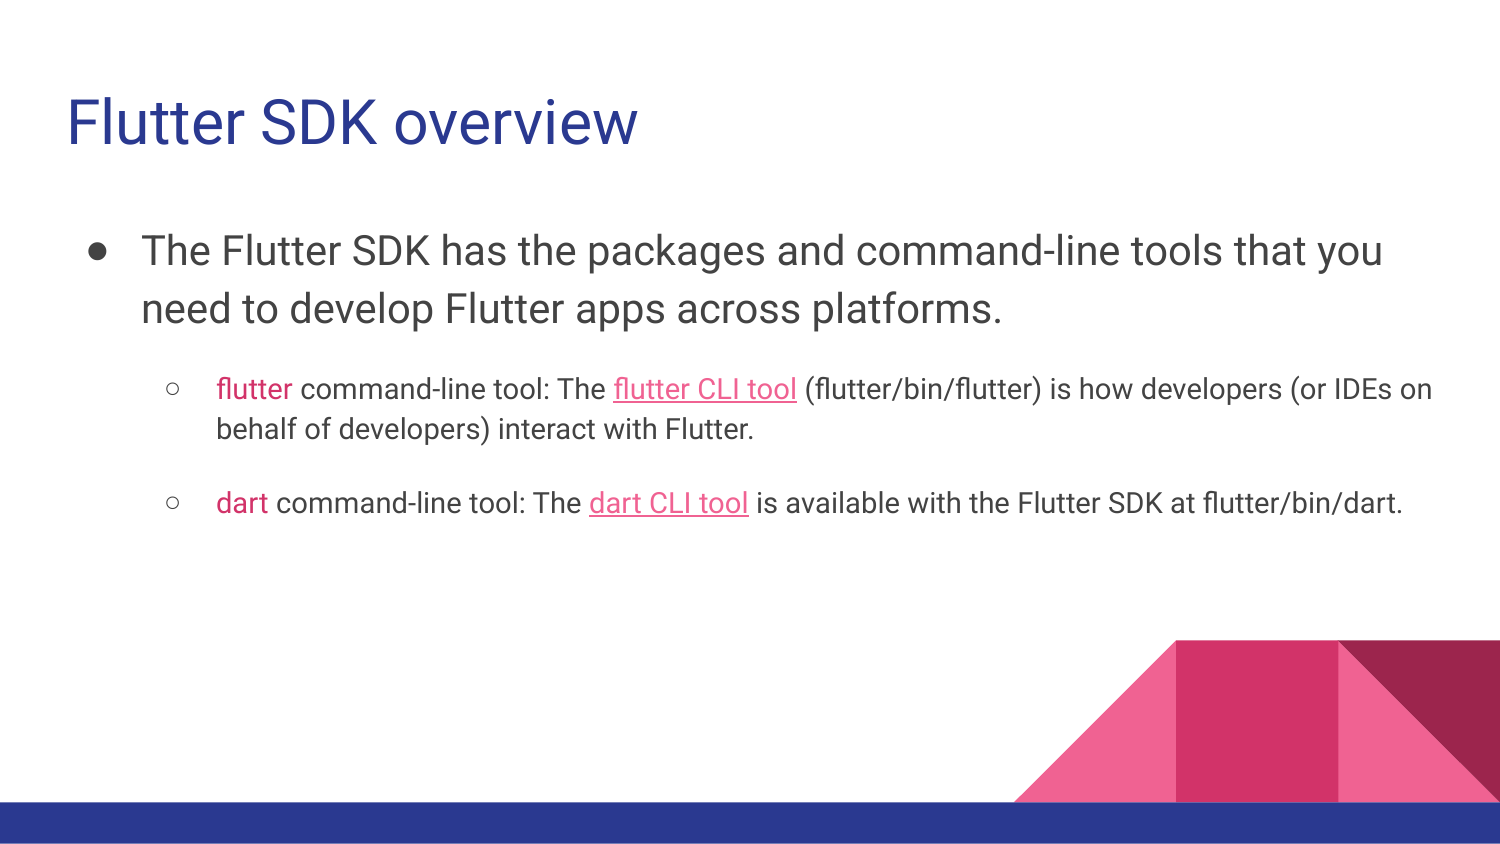

# Flutter SDK overview
The Flutter SDK has the packages and command-line tools that you need to develop Flutter apps across platforms.
flutter command-line tool: The flutter CLI tool (flutter/bin/flutter) is how developers (or IDEs on behalf of developers) interact with Flutter.
dart command-line tool: The dart CLI tool is available with the Flutter SDK at flutter/bin/dart.